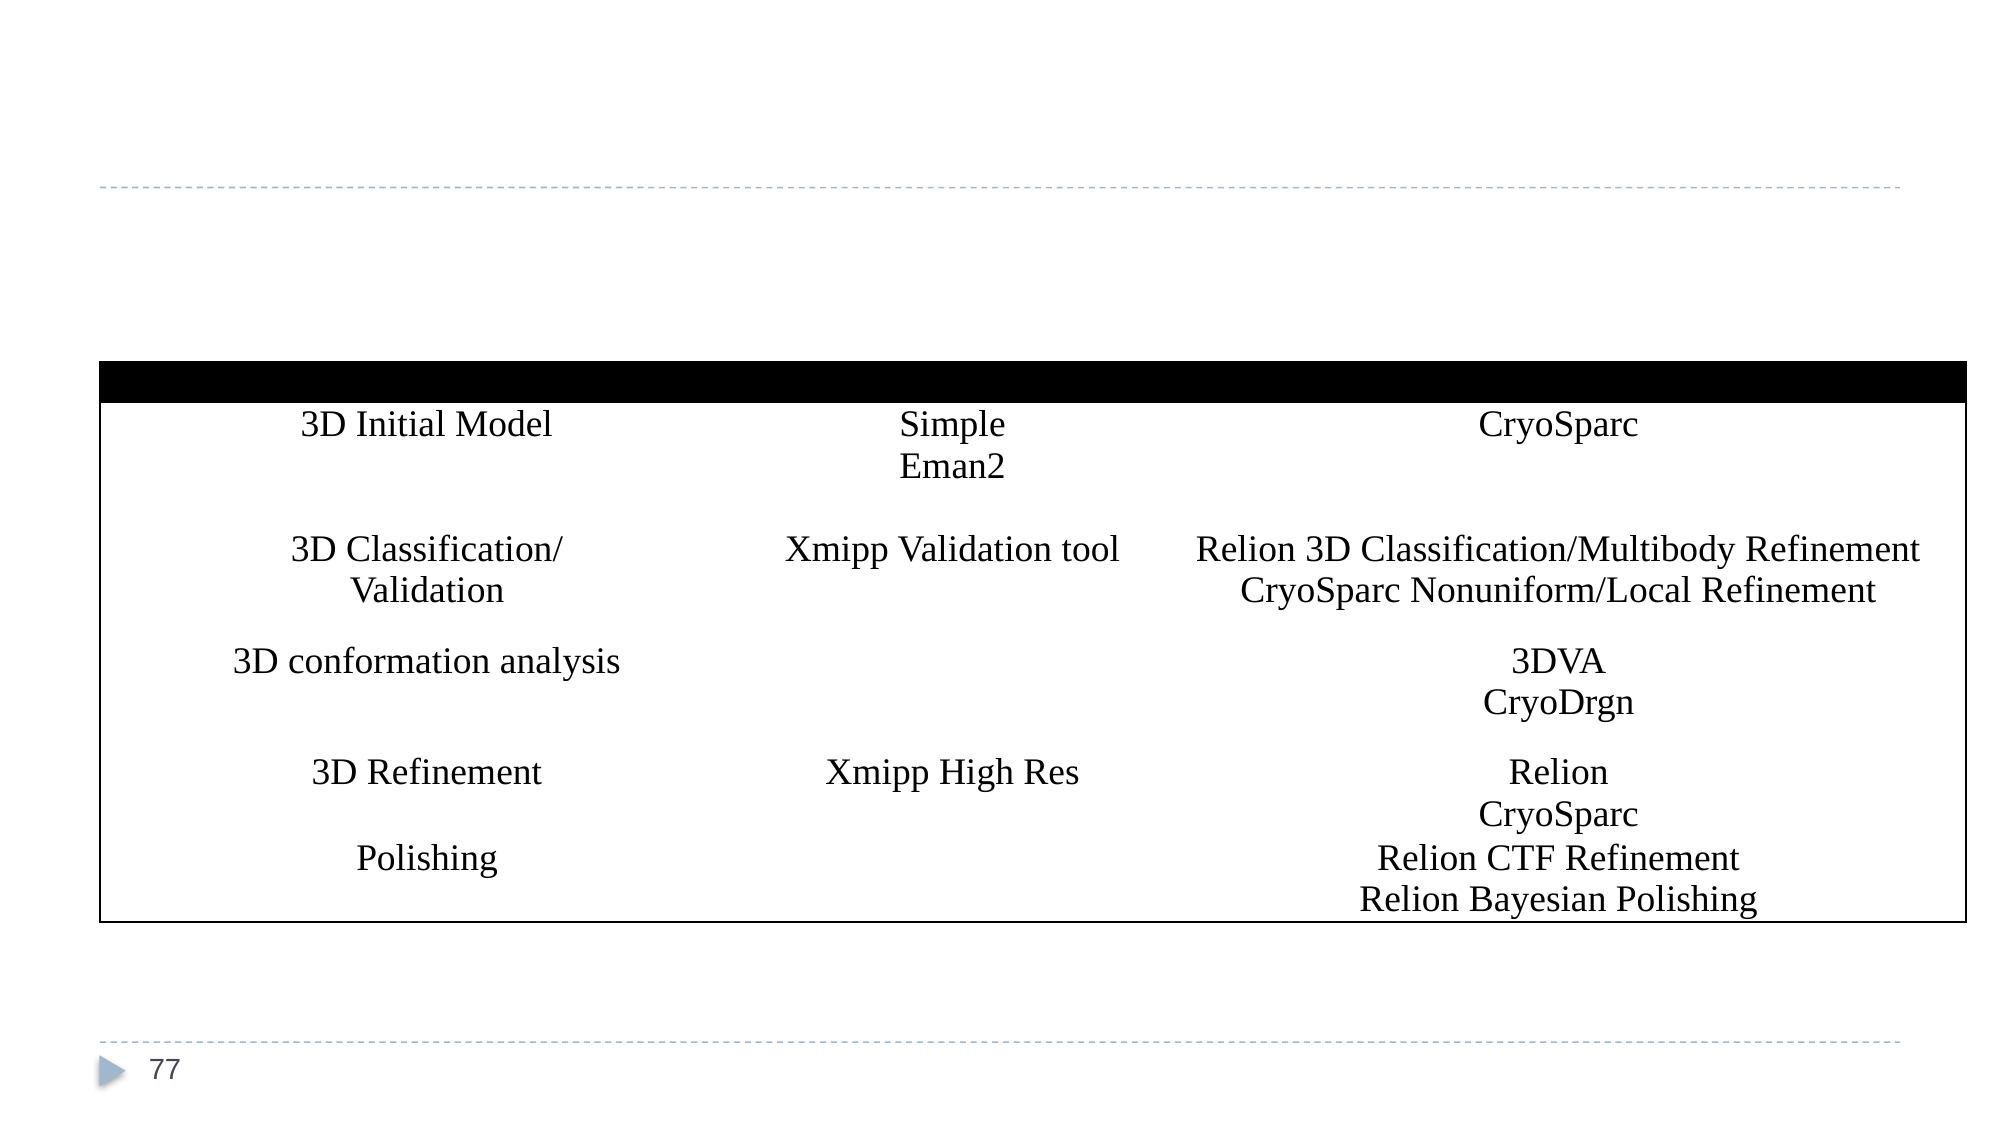

#
|  |  |  |
| --- | --- | --- |
| 3D Initial Model | Simple Eman2 | CryoSparc |
| 3D Classification/ Validation | Xmipp Validation tool | Relion 3D Classification/Multibody Refinement CryoSparc Nonuniform/Local Refinement |
| 3D conformation analysis |  | 3DVA CryoDrgn |
| 3D Refinement | Xmipp High Res | Relion CryoSparc |
| Polishing |  | Relion CTF Refinement Relion Bayesian Polishing |
77